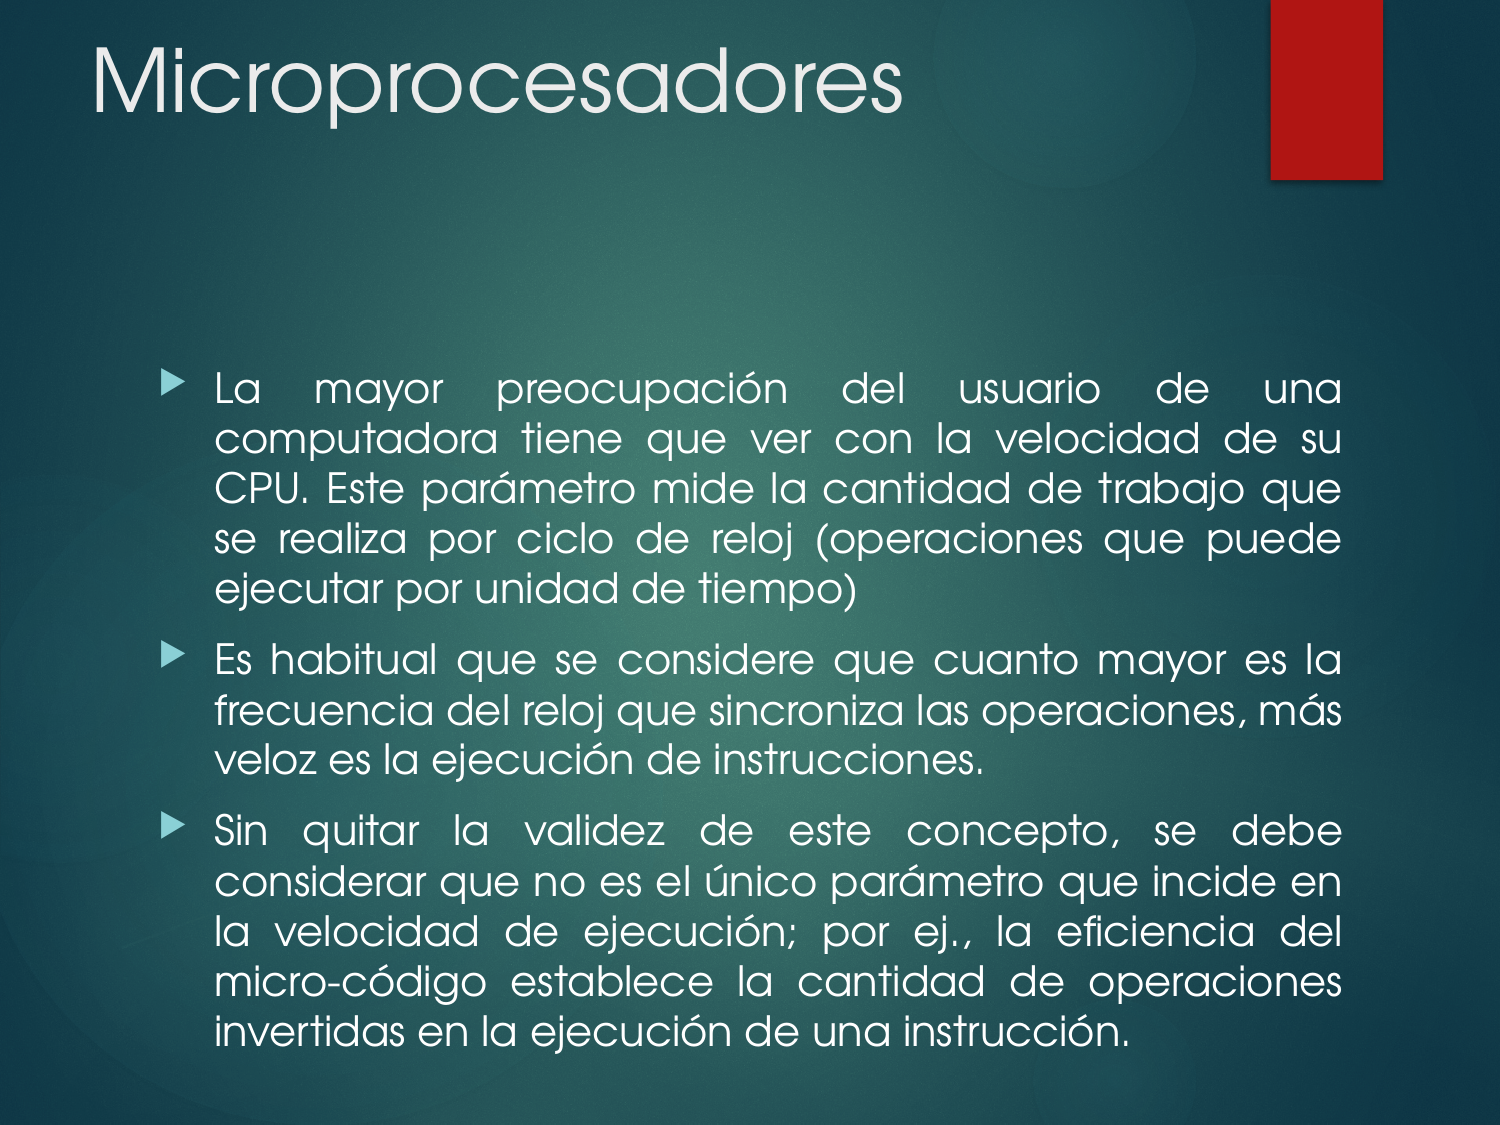

# Microprocesadores
La mayor preocupación del usuario de una computadora tiene que ver con la velocidad de su CPU. Este parámetro mide la cantidad de trabajo que se realiza por ciclo de reloj (operaciones que puede ejecutar por unidad de tiempo)
Es habitual que se considere que cuanto mayor es la frecuencia del reloj que sincroniza las operaciones, más veloz es la ejecución de instrucciones.
Sin quitar la validez de este concepto, se debe considerar que no es el único parámetro que incide en la velocidad de ejecución; por ej., la eficiencia del micro-código establece la cantidad de operaciones invertidas en la ejecución de una instrucción.